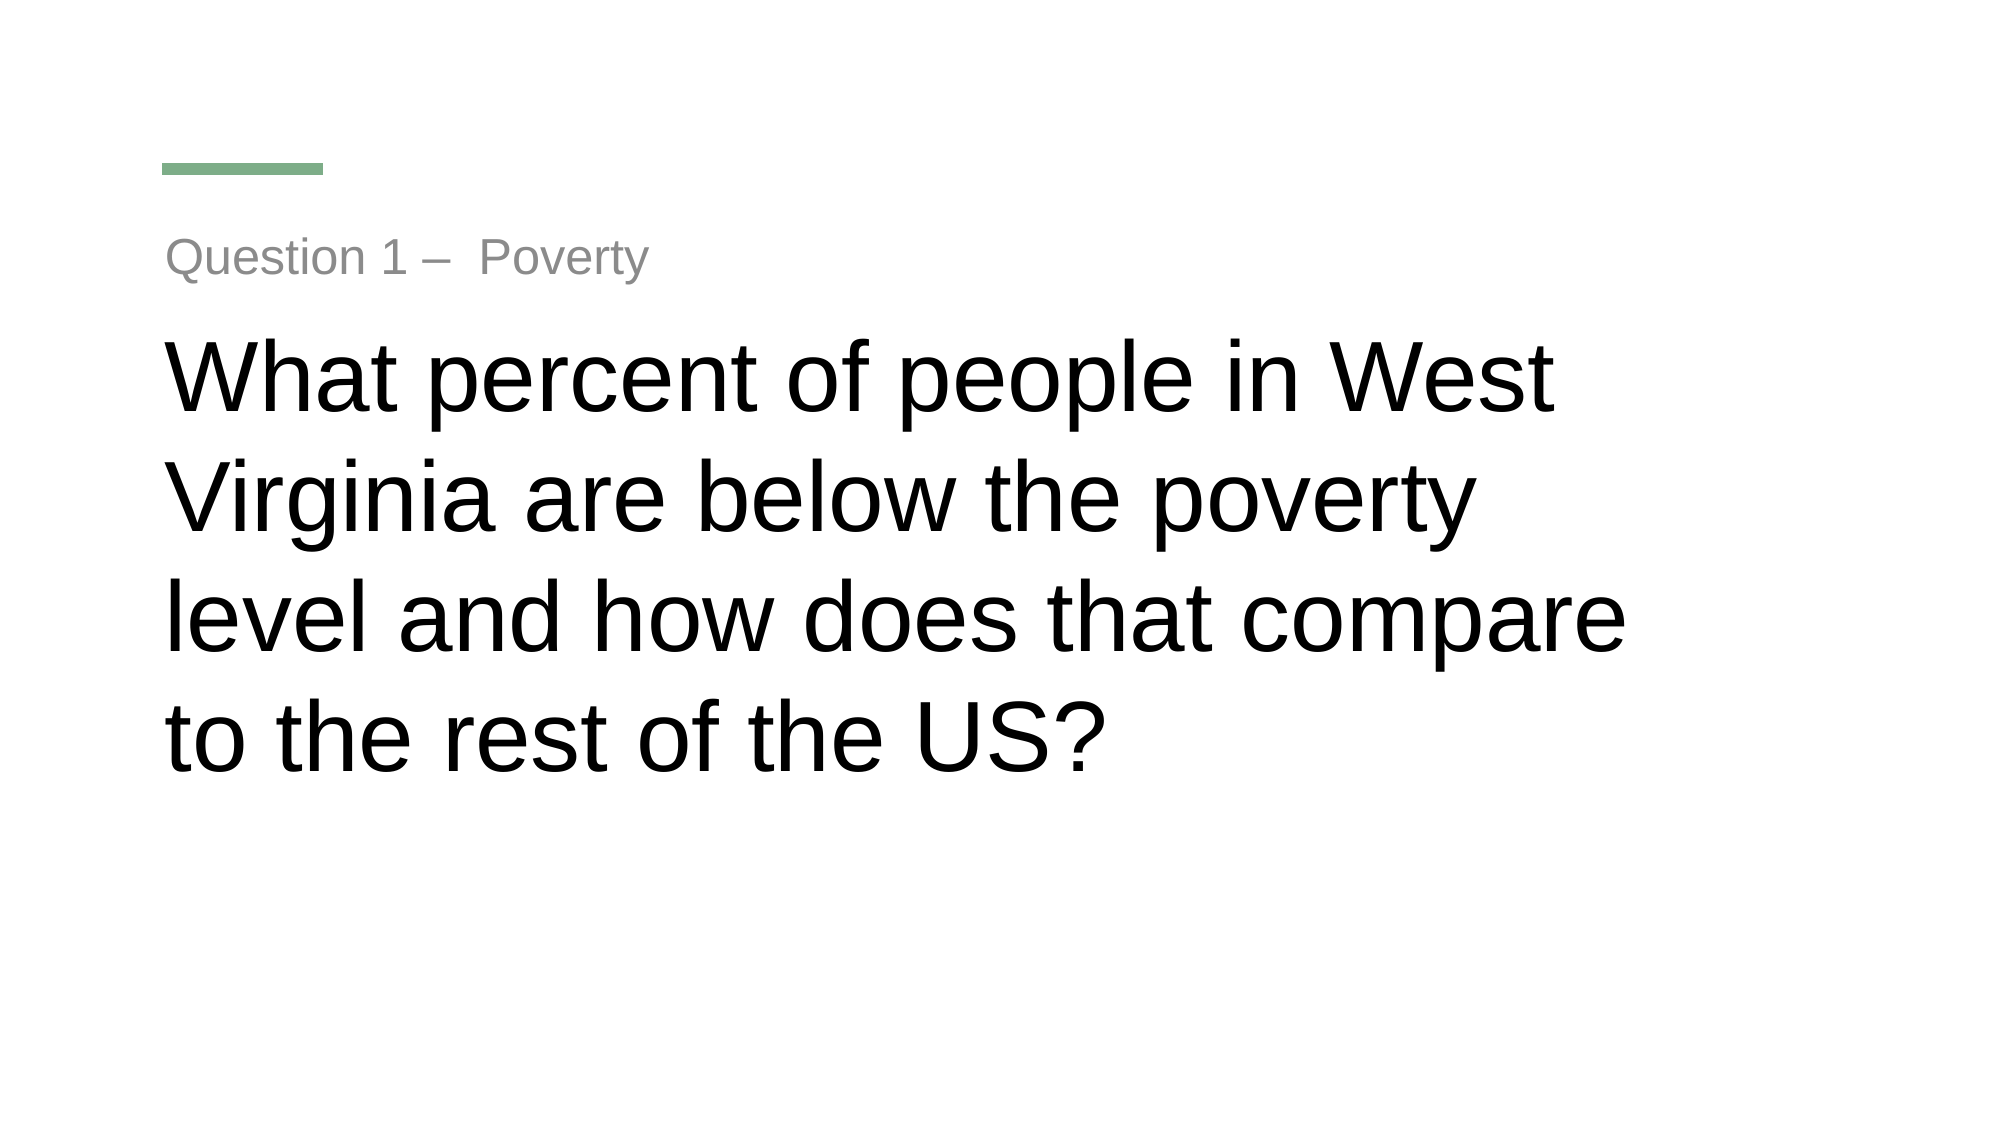

Question 1 –  Poverty
# What percent of people in West Virginia are below the poverty level and how does that compare to the rest of the US?